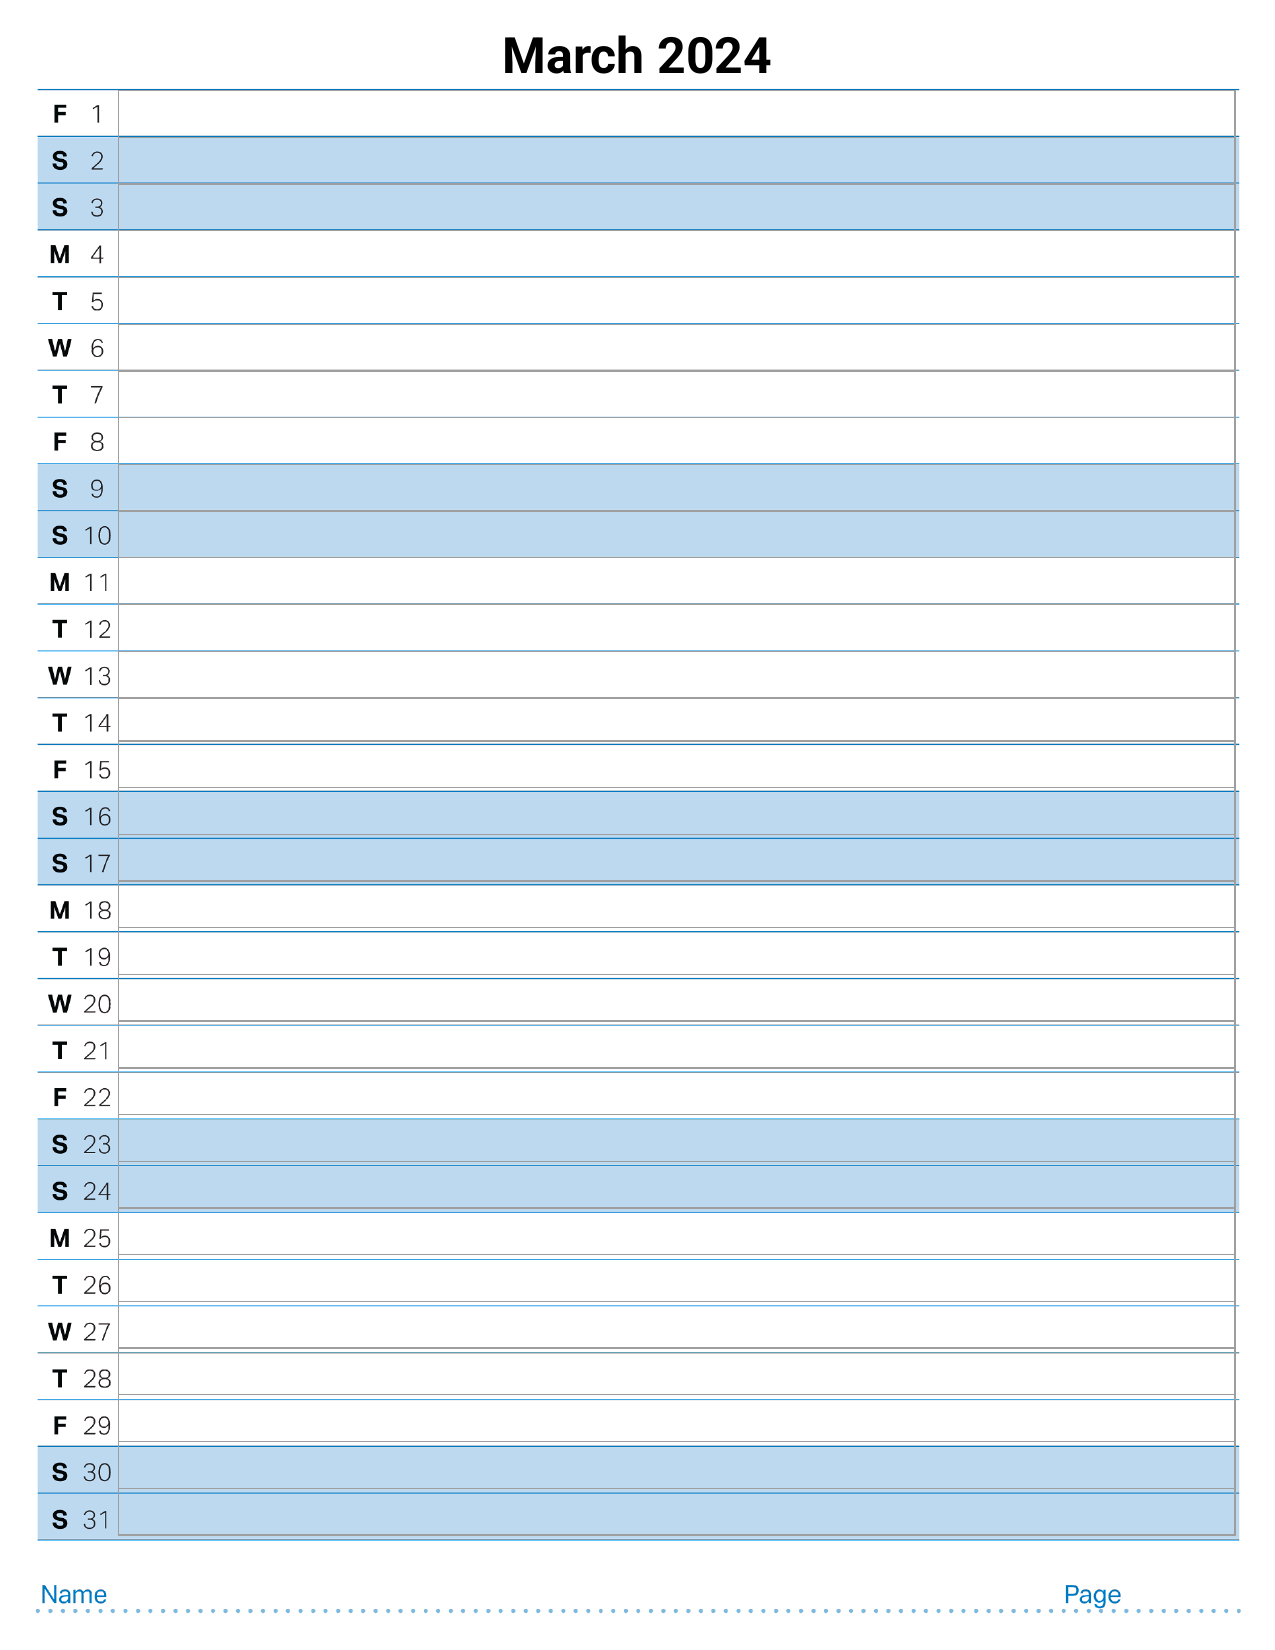

# March 2024
|  |
| --- |
|  |
|  |
|  |
|  |
|  |
|  |
|  |
|  |
|  |
|  |
|  |
|  |
|  |
|  |
|  |
|  |
|  |
|  |
|  |
|  |
|  |
|  |
|  |
|  |
|  |
|  |
|  |
|  |
|  |
|  |